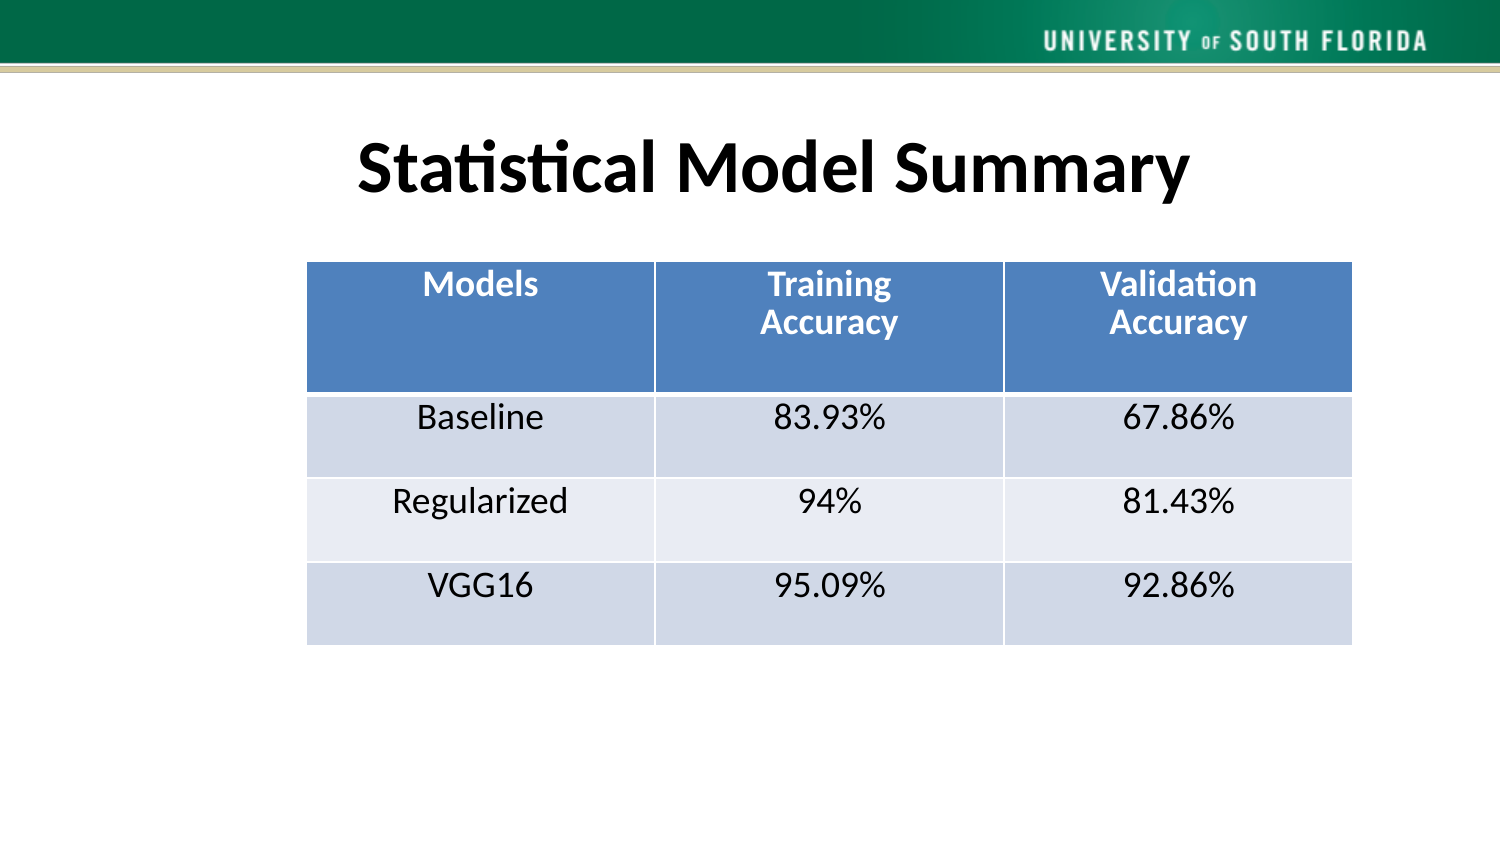

# Statistical Model Summary
| Models | Training Accuracy | Validation Accuracy |
| --- | --- | --- |
| Baseline | 83.93% | 67.86% |
| Regularized | 94% | 81.43% |
| VGG16 | 95.09% | 92.86% |